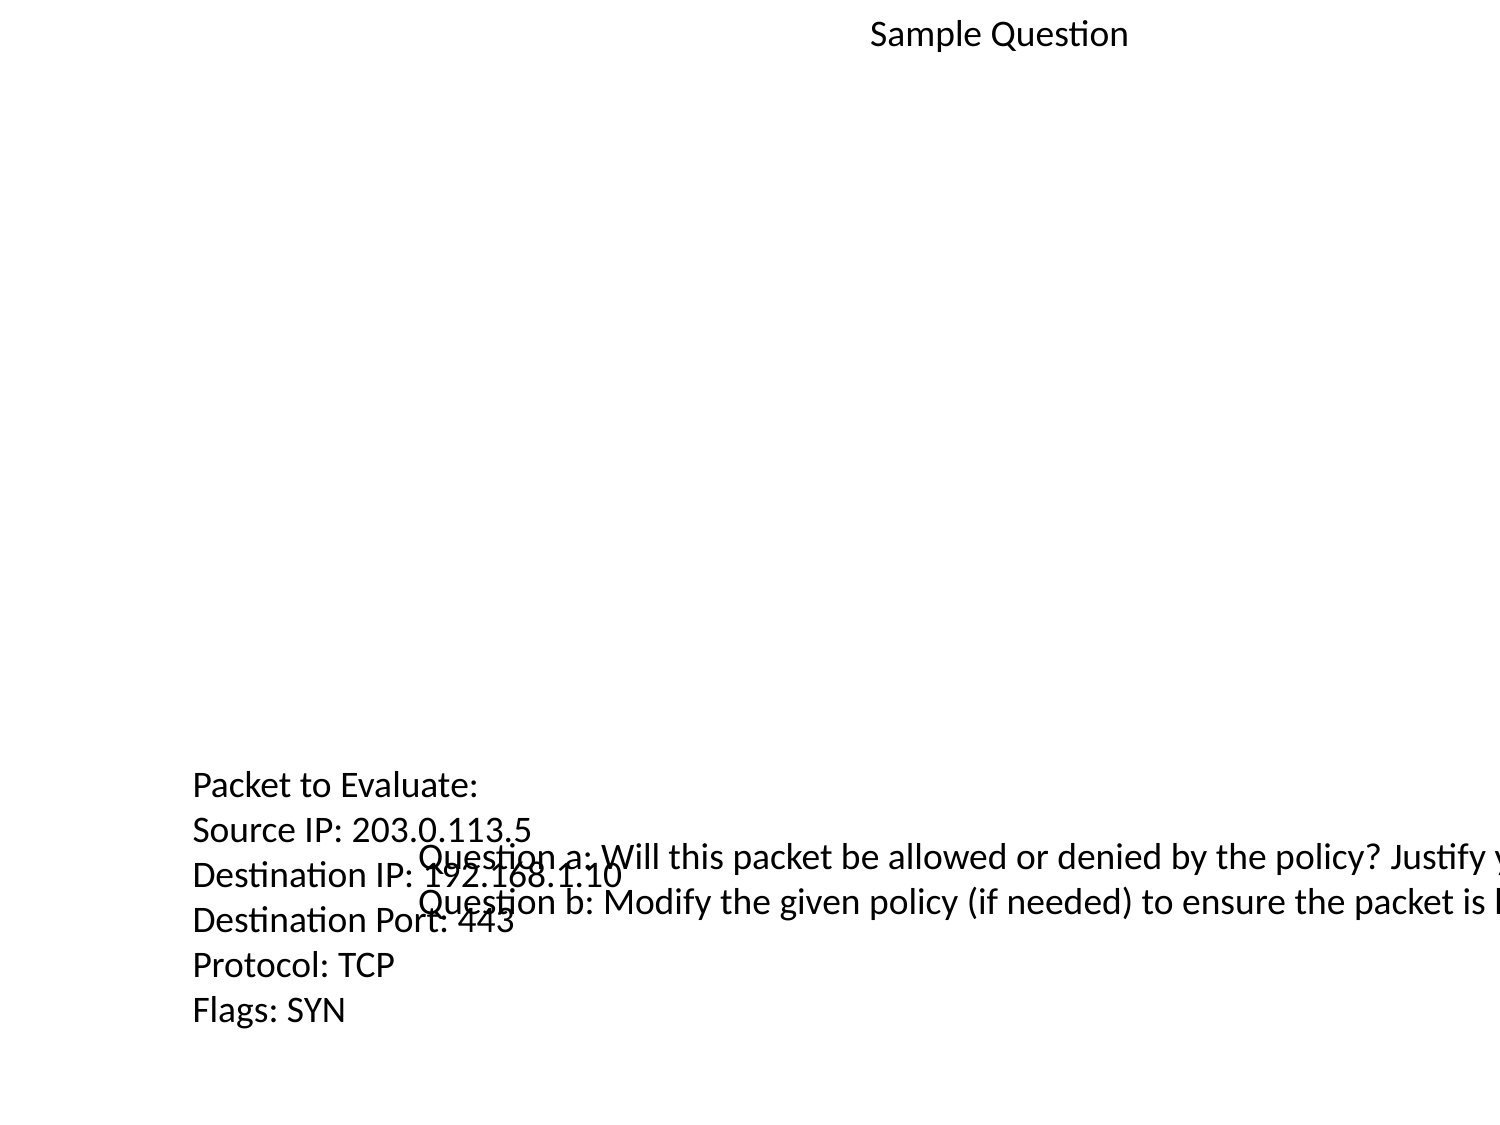

Sample Question
Packet to Evaluate:
Source IP: 203.0.113.5
Destination IP: 192.168.1.10
Destination Port: 443
Protocol: TCP
Flags: SYN
Question a: Will this packet be allowed or denied by the policy? Justify your answer with reference to the rules and flags.
Question b: Modify the given policy (if needed) to ensure the packet is handled according to the scenario requirements.